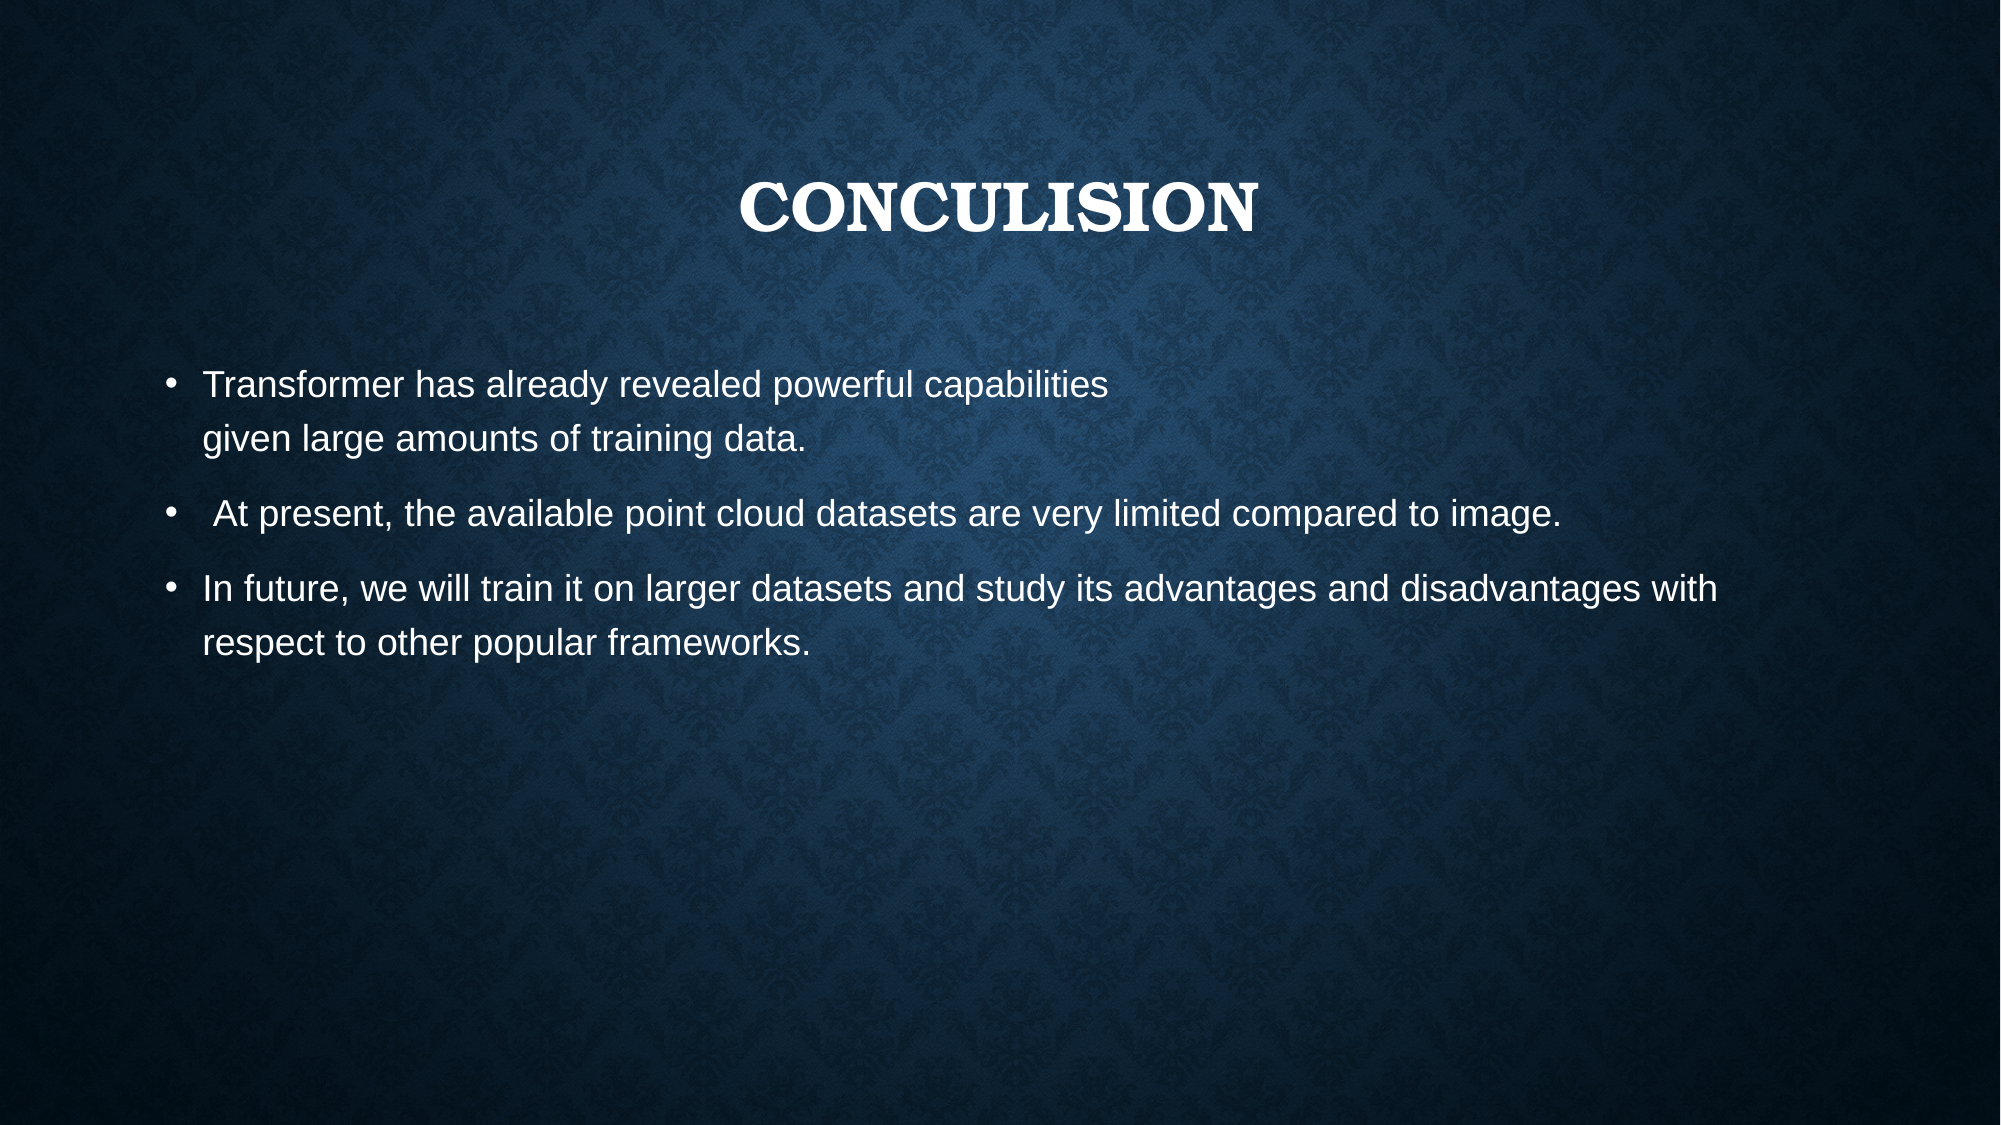

# CONCULISION
Transformer has already revealed powerful capabilities
given large amounts of training data.
 At present, the available point cloud datasets are very limited compared to image.
In future, we will train it on larger datasets and study its advantages and disadvantages with respect to other popular frameworks.